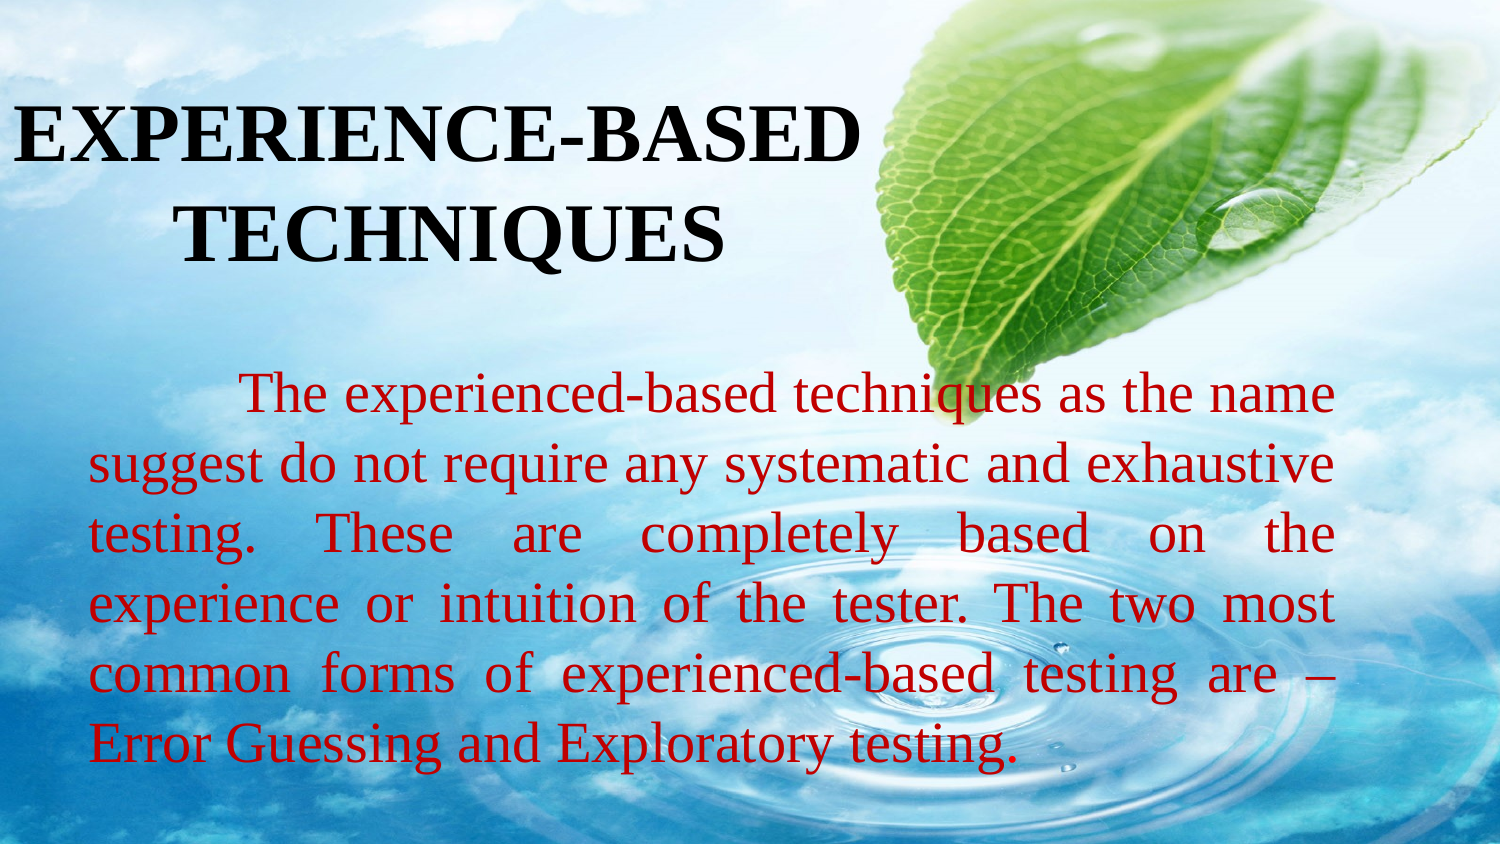

EXPERIENCE-BASED
TECHNIQUES
	The experienced-based techniques as the name suggest do not require any systematic and exhaustive testing. These are completely based on the experience or intuition of the tester. The two most common forms of experienced-based testing are –Error Guessing and Exploratory testing.